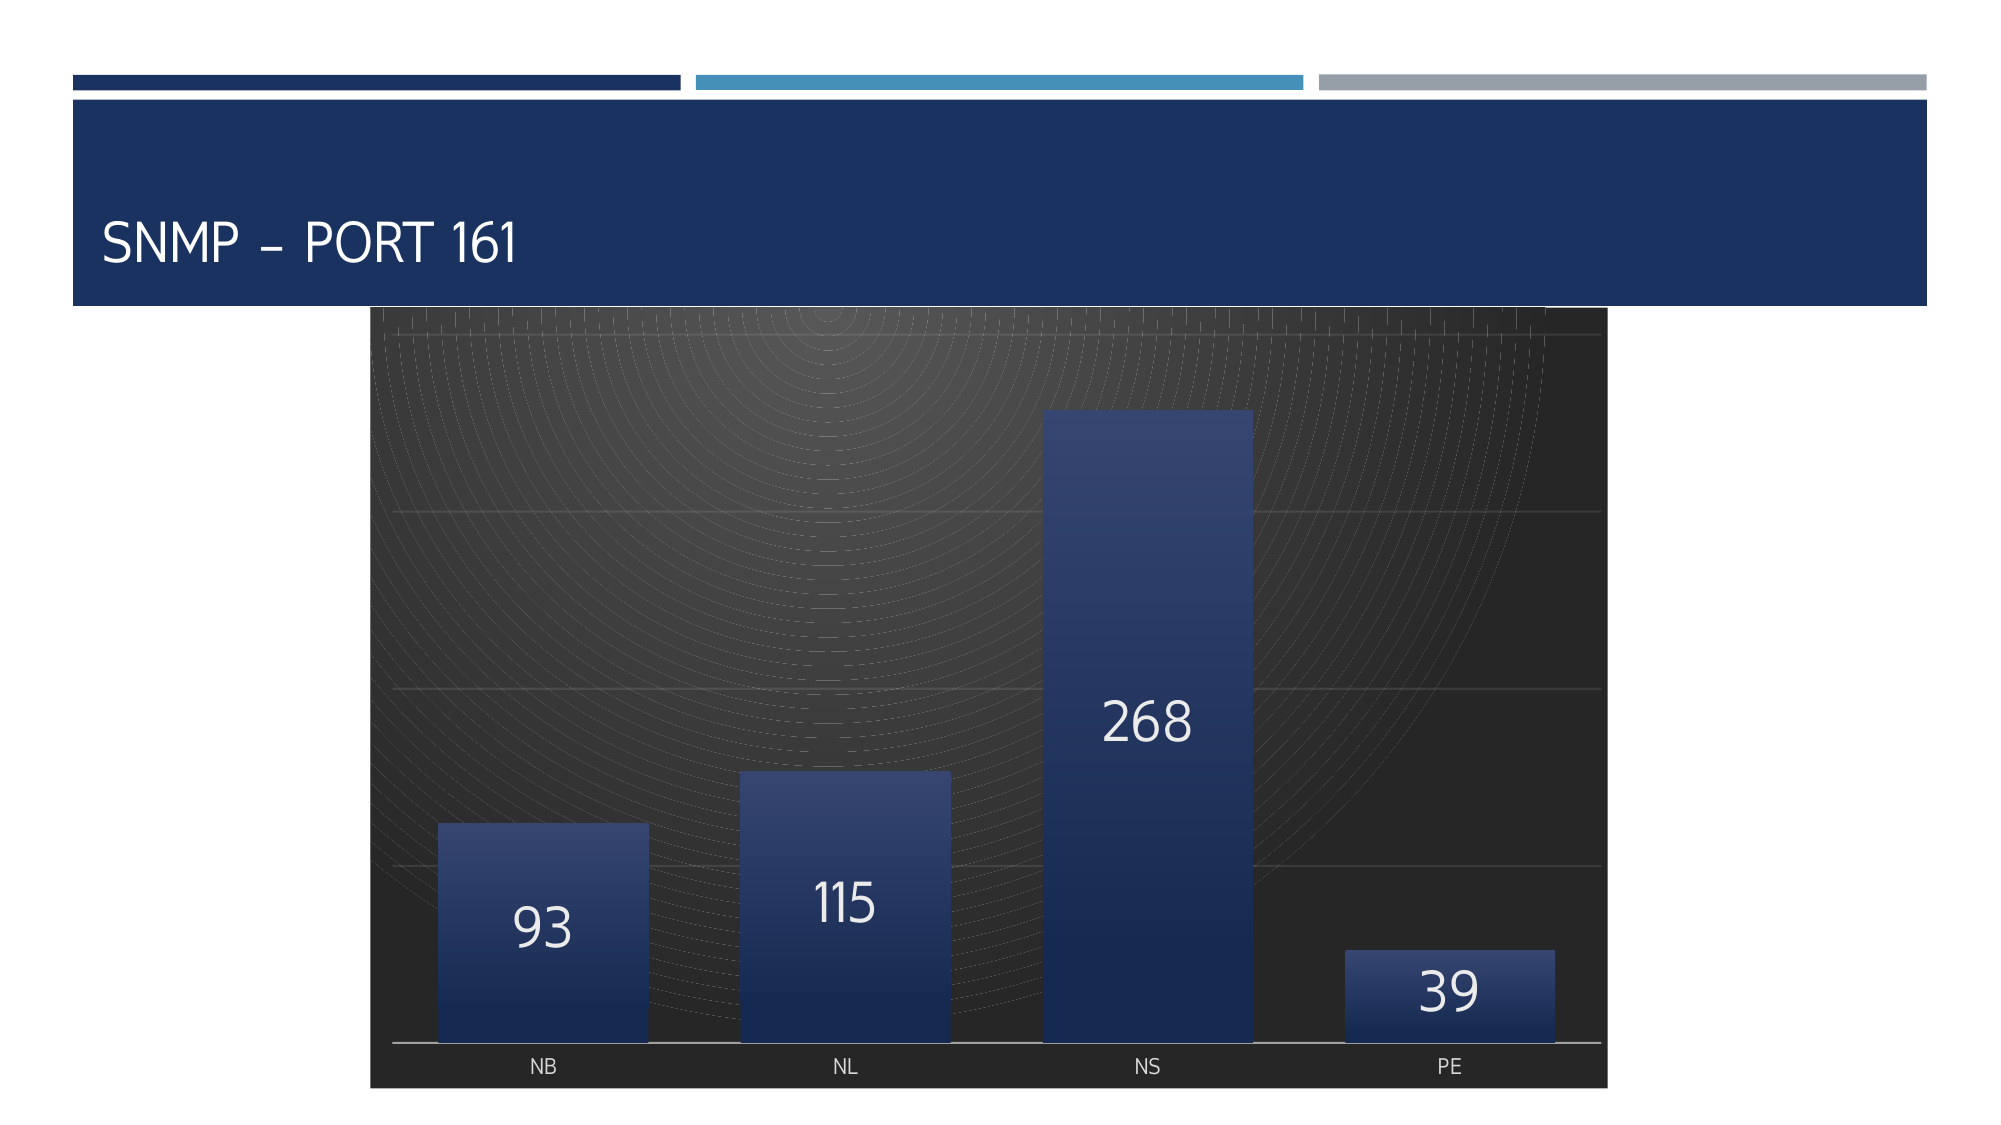

# SNMP – Port 161

### Chart

| Category | Series 1 |
|---|---|
| NB | 93.0 |
| NL | 115.0 |
| NS | 268.0 |
| PE | 39.0 |